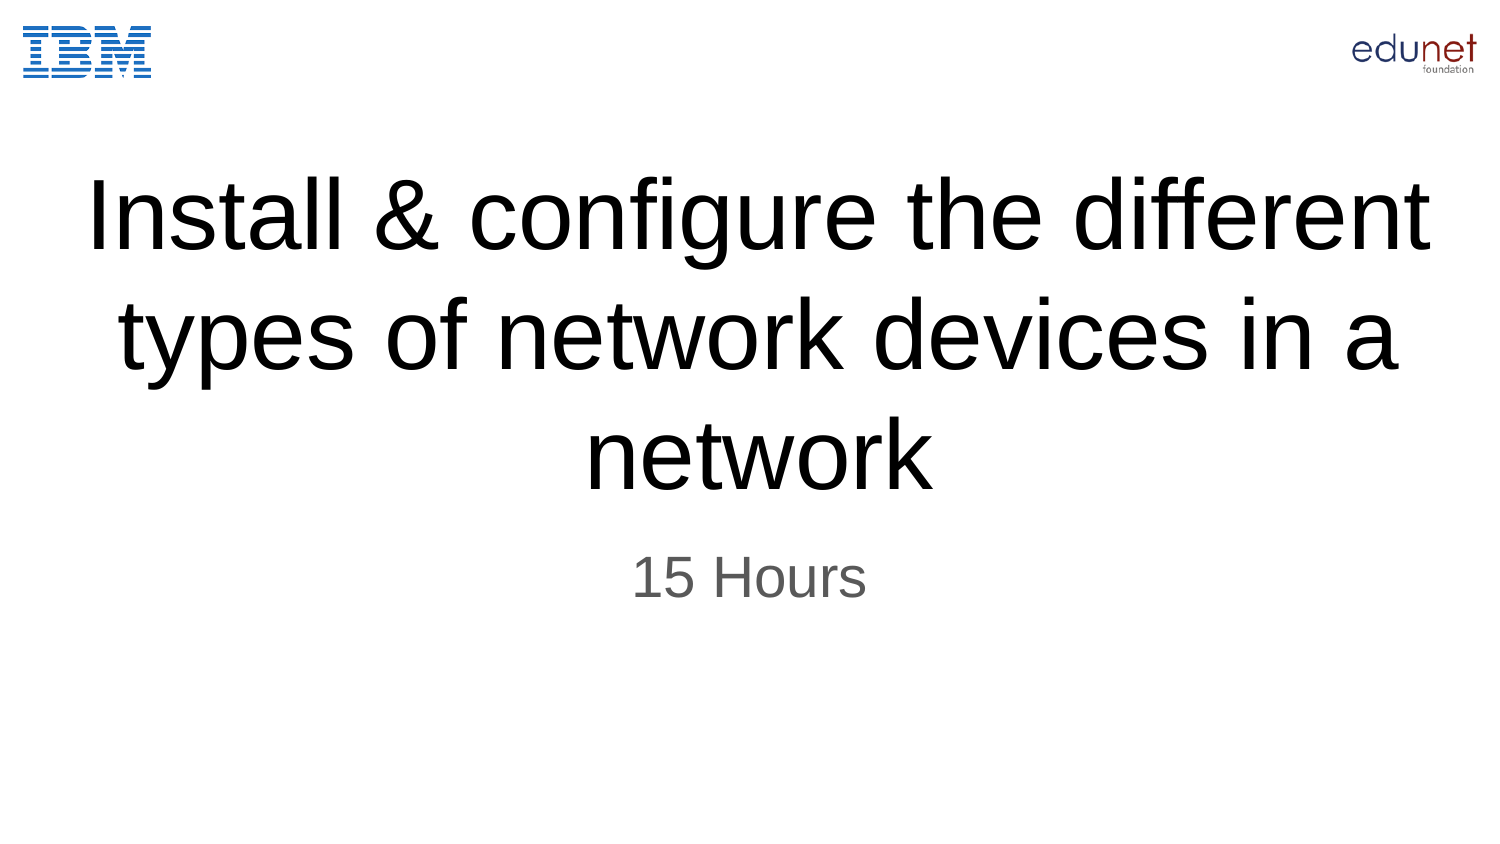

# Install & configure the different types of network devices in a network
15 Hours